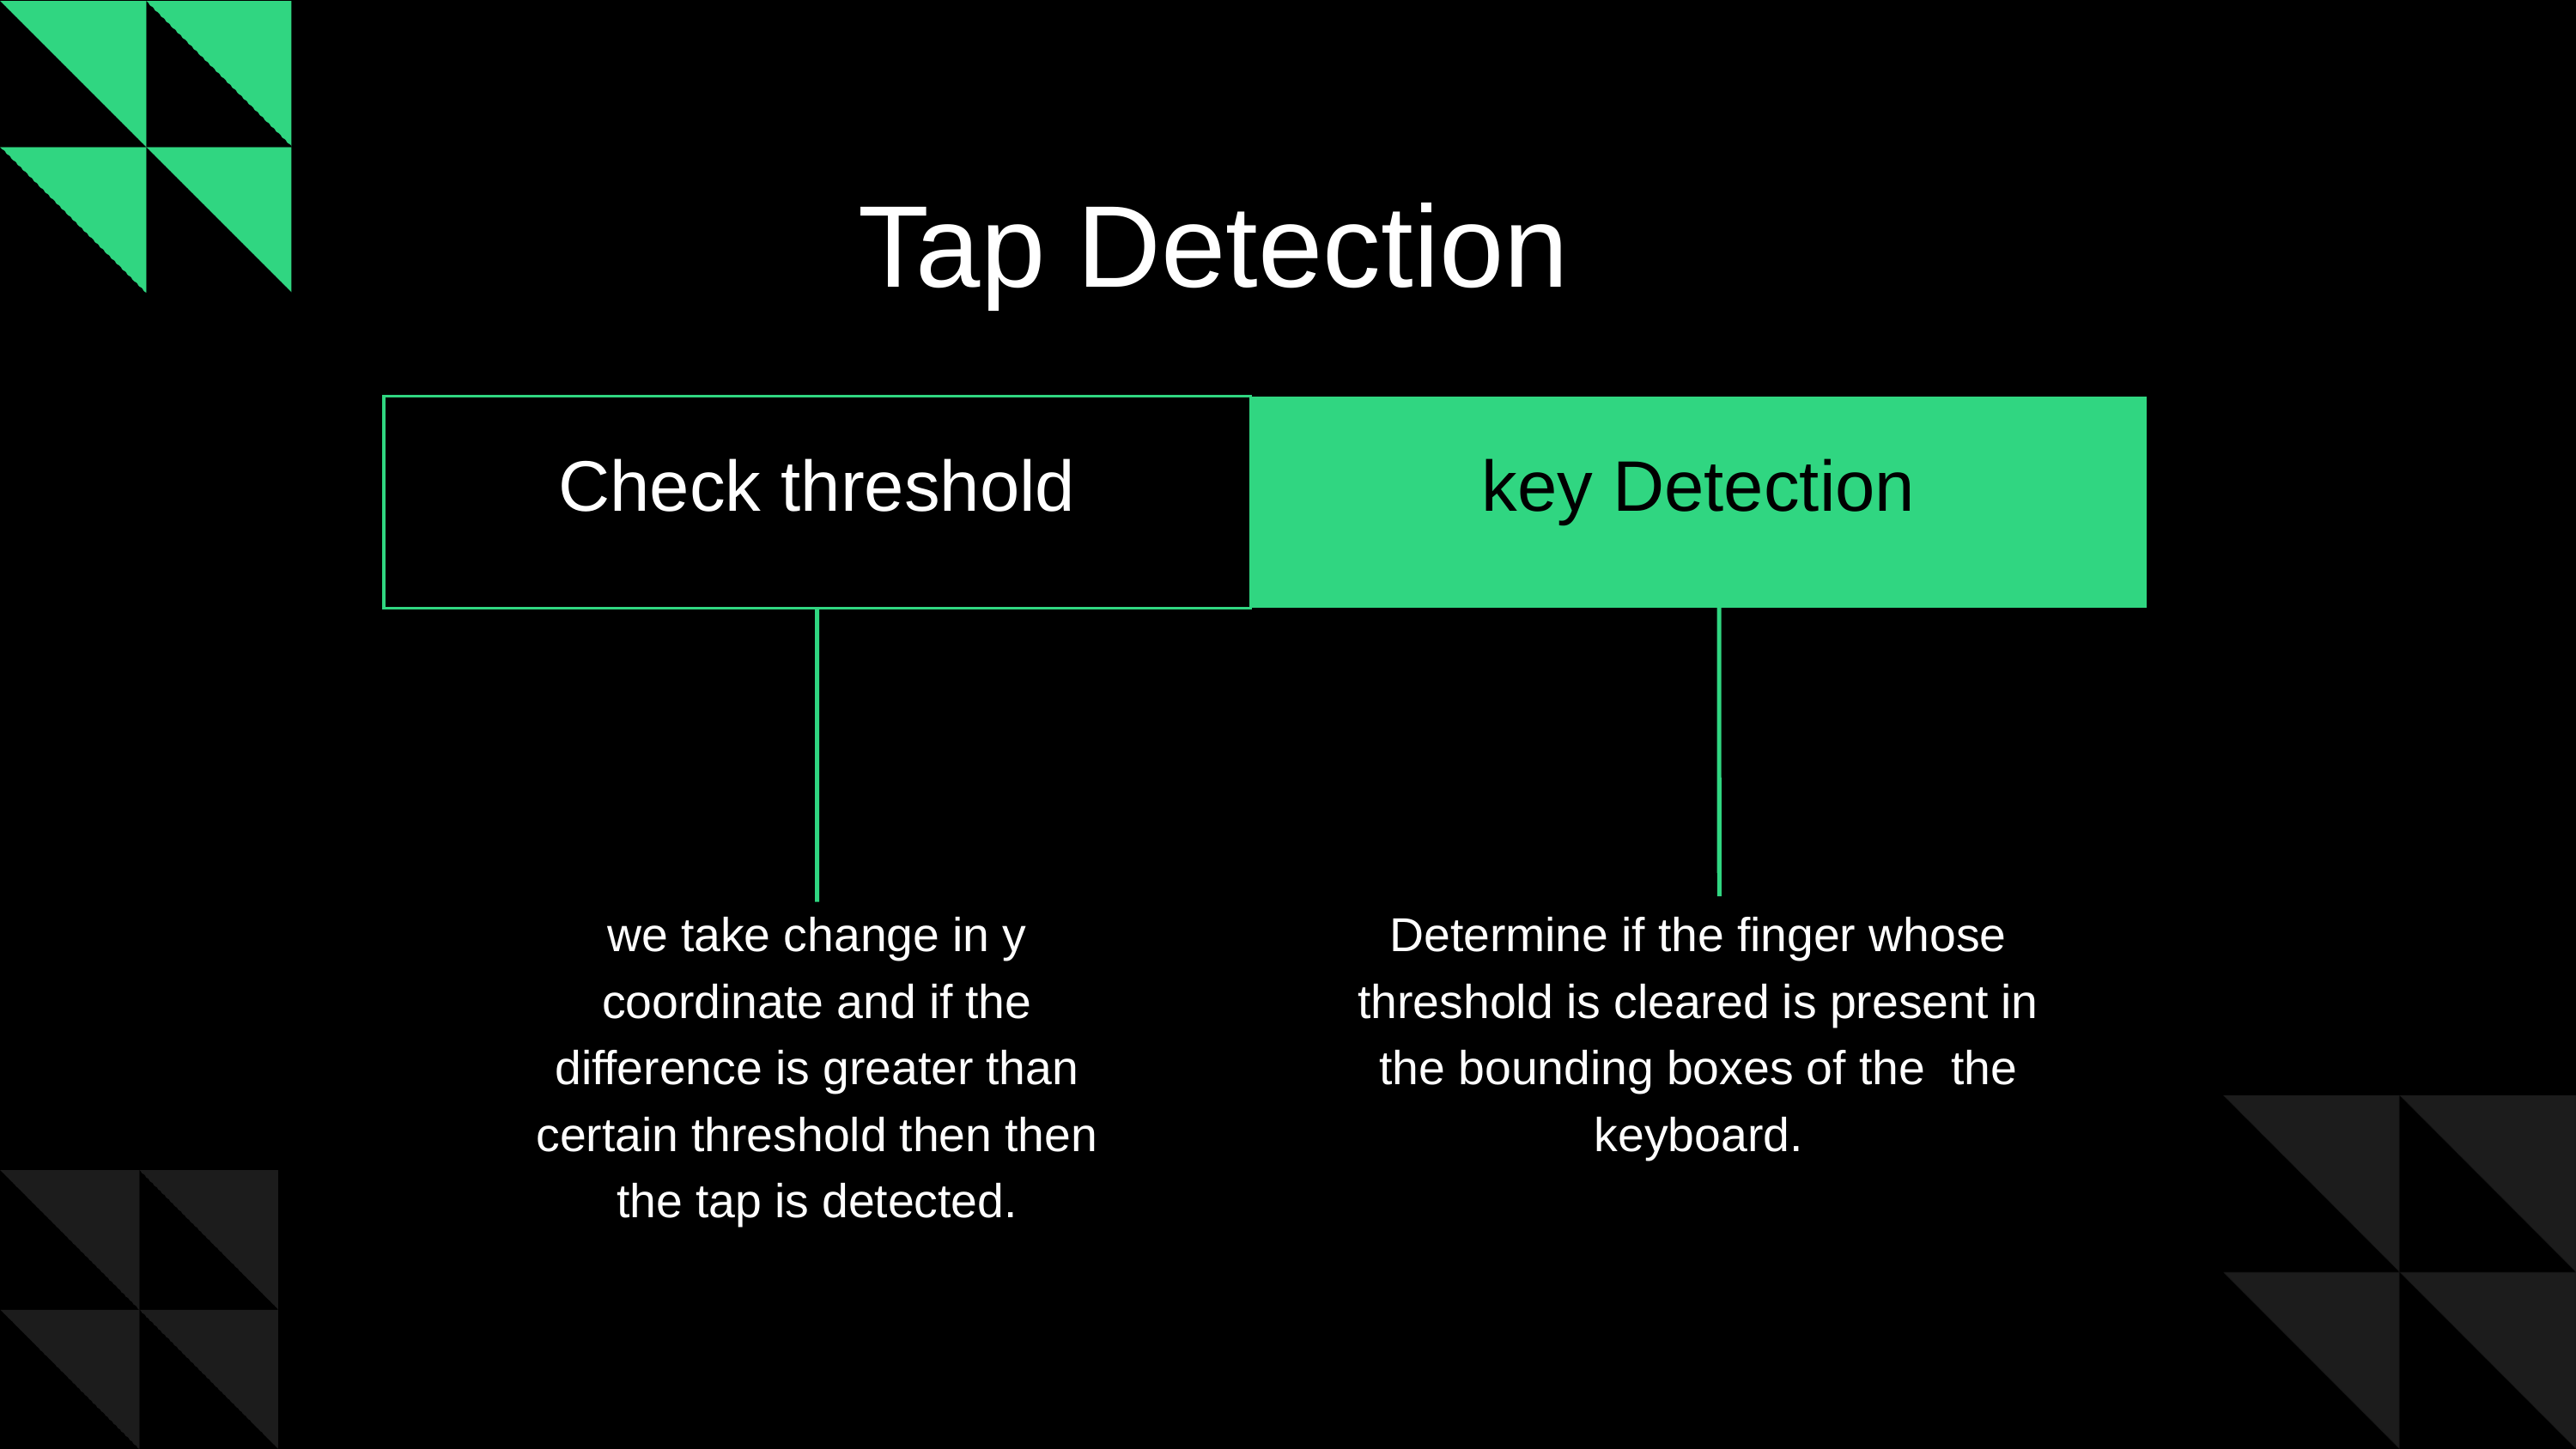

Tap Detection

Check threshold

key Detection

we take change in y coordinate and if the difference is greater than certain threshold then then the tap is detected.
Determine if the finger whose threshold is cleared is present in the bounding boxes of the  the keyboard.